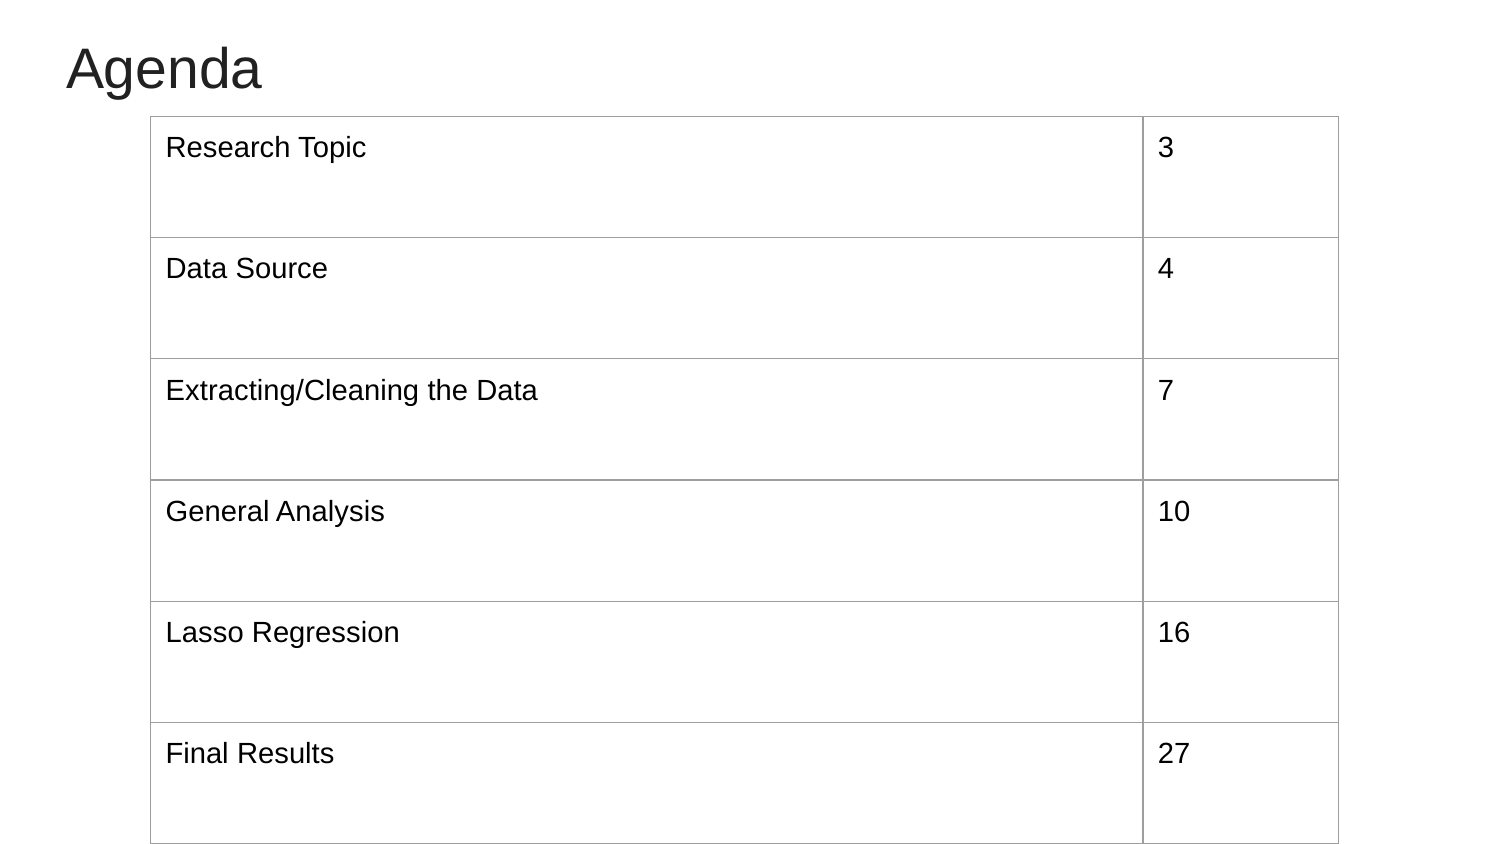

# Agenda
| Research Topic | 3 |
| --- | --- |
| Data Source | 4 |
| Extracting/Cleaning the Data | 7 |
| General Analysis | 10 |
| Lasso Regression | 16 |
| Final Results | 27 |